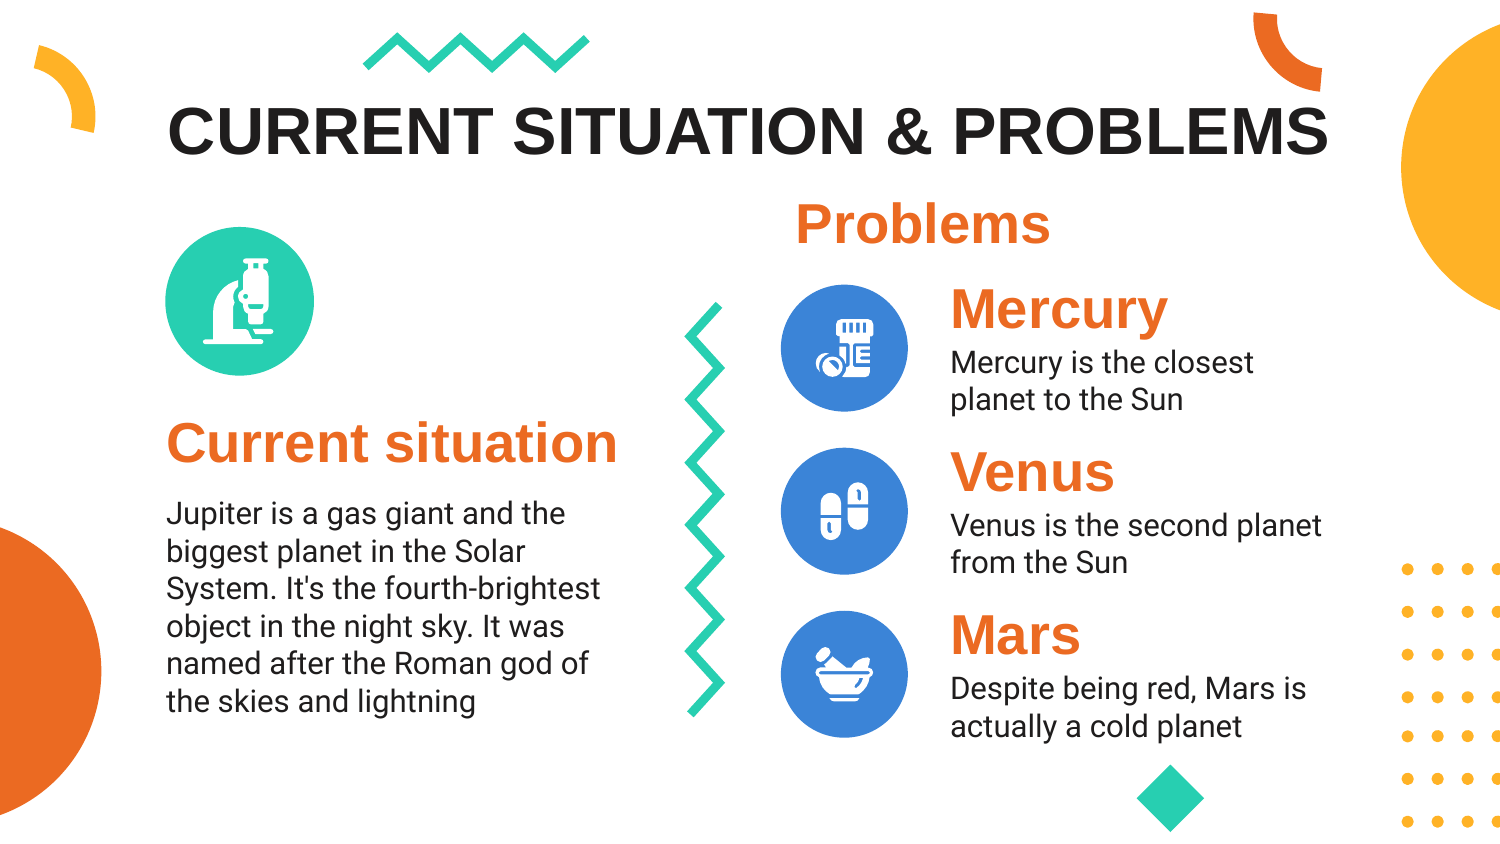

# CURRENT SITUATION & PROBLEMS
Problems

Mercury

Mercury is the closest planet to the Sun
Current situation
Venus

Jupiter is a gas giant and the biggest planet in the Solar System. It's the fourth-brightest object in the night sky. It was named after the Roman god of the skies and lightning

Venus is the second planet from the Sun
Mars

Despite being red, Mars is actually a cold planet